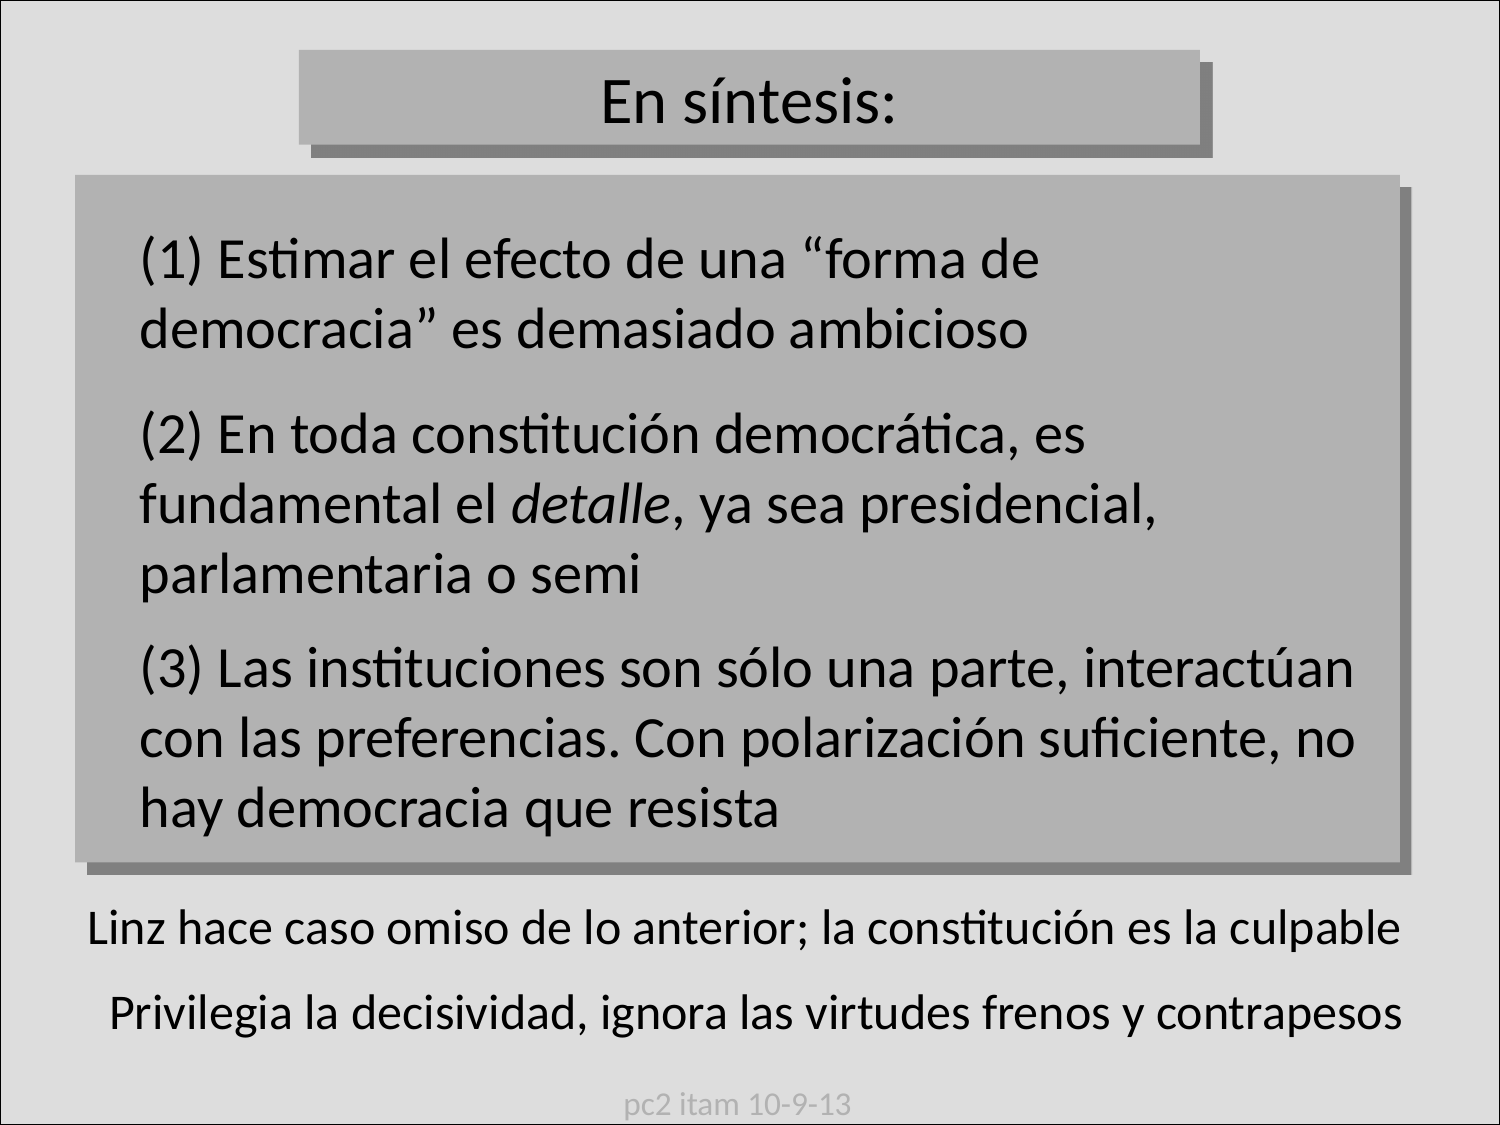

En síntesis:

(1) Estimar el efecto de una “forma de democracia” es demasiado ambicioso
(2) En toda constitución democrática, es fundamental el detalle, ya sea presidencial, parlamentaria o semi
(3) Las instituciones son sólo una parte, interactúan con las preferencias. Con polarización suficiente, no hay democracia que resista
Linz hace caso omiso de lo anterior; la constitución es la culpable
Privilegia la decisividad, ignora las virtudes frenos y contrapesos